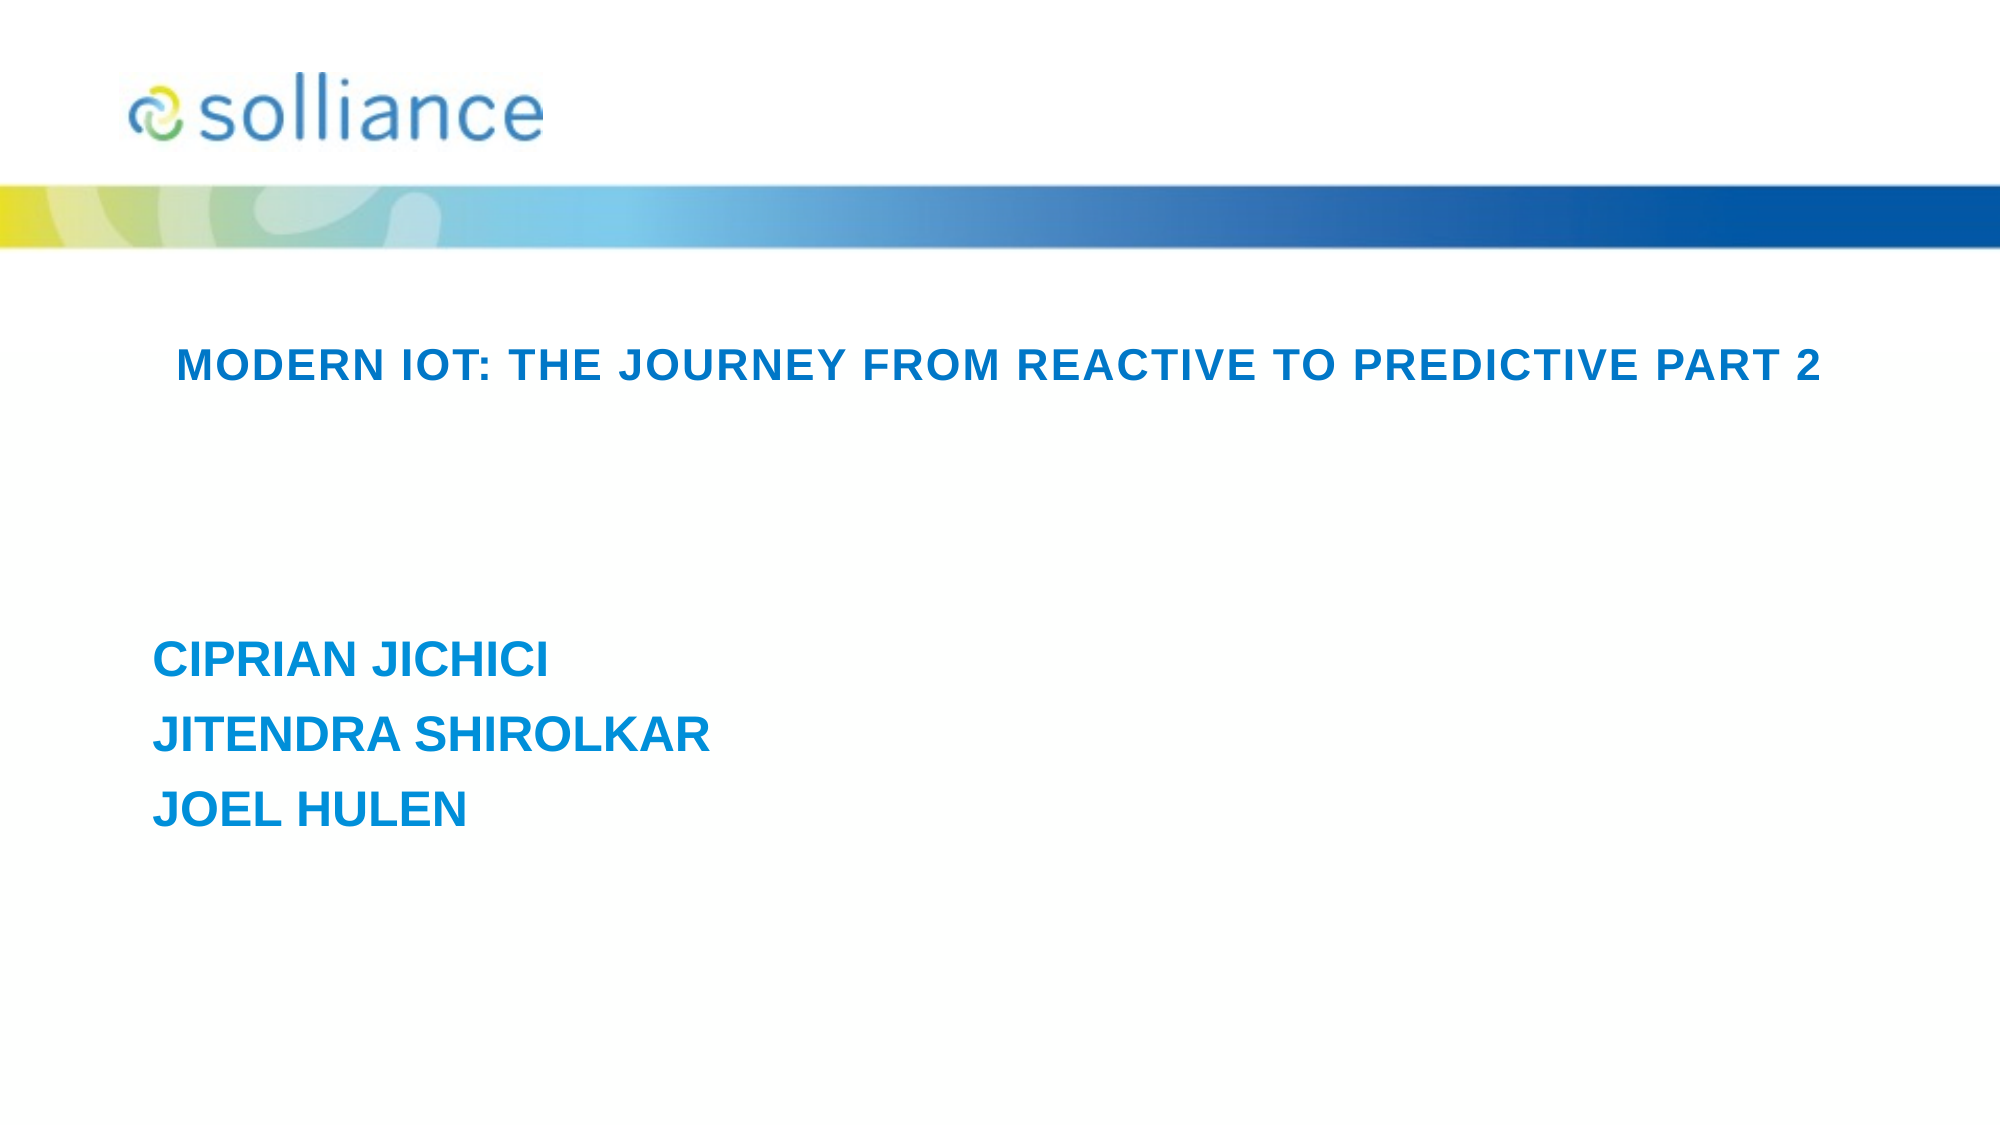

# MODERN IOT: THE JOURNEY FROM REACTIVE TO PREDICTIVE PART 2

Ciprian Jichici
Jitendra Shirolkar
JOEL HULEN